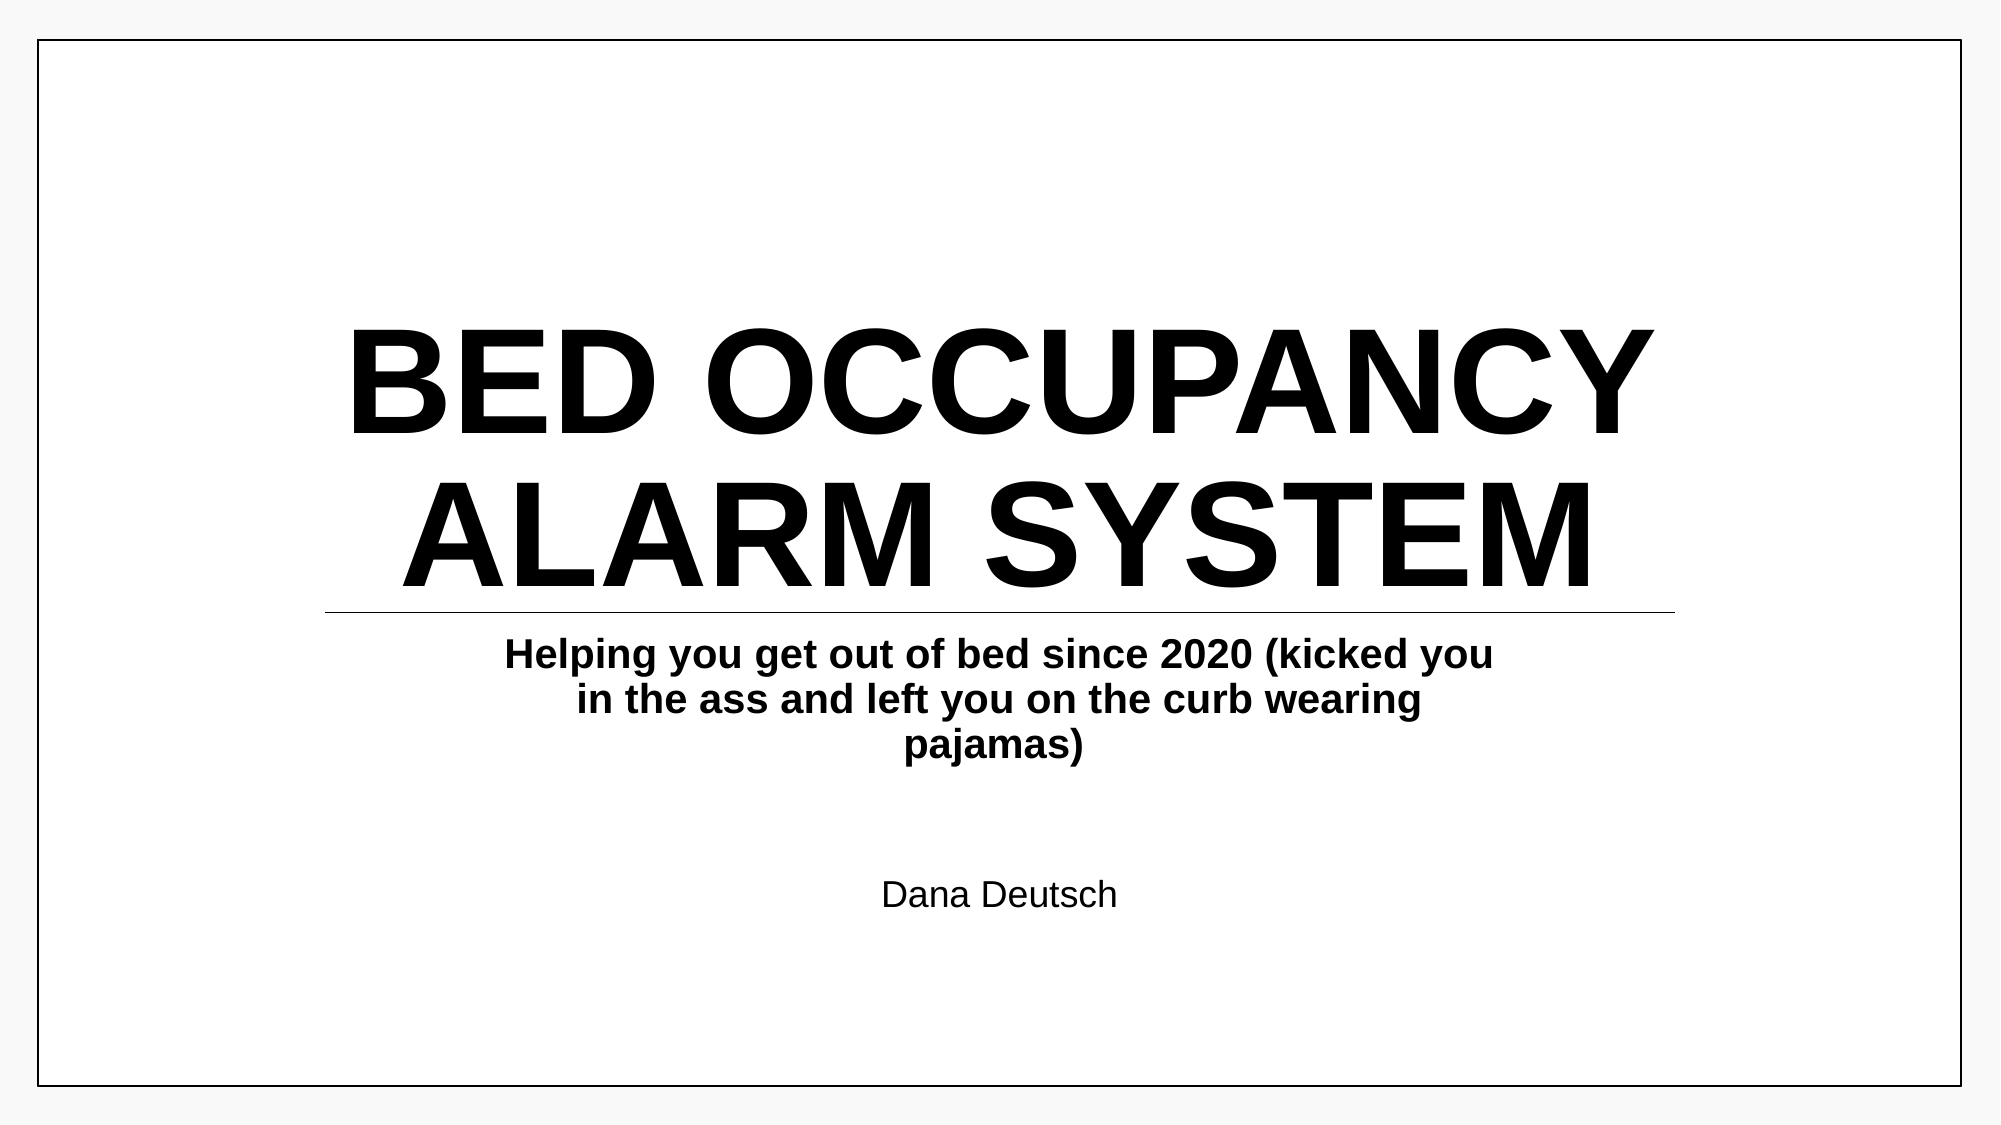

# Bed Occupancy Alarm System
Helping you get out of bed since 2020 (kicked you in the ass and left you on the curb wearing pajamas)

Dana Deutsch